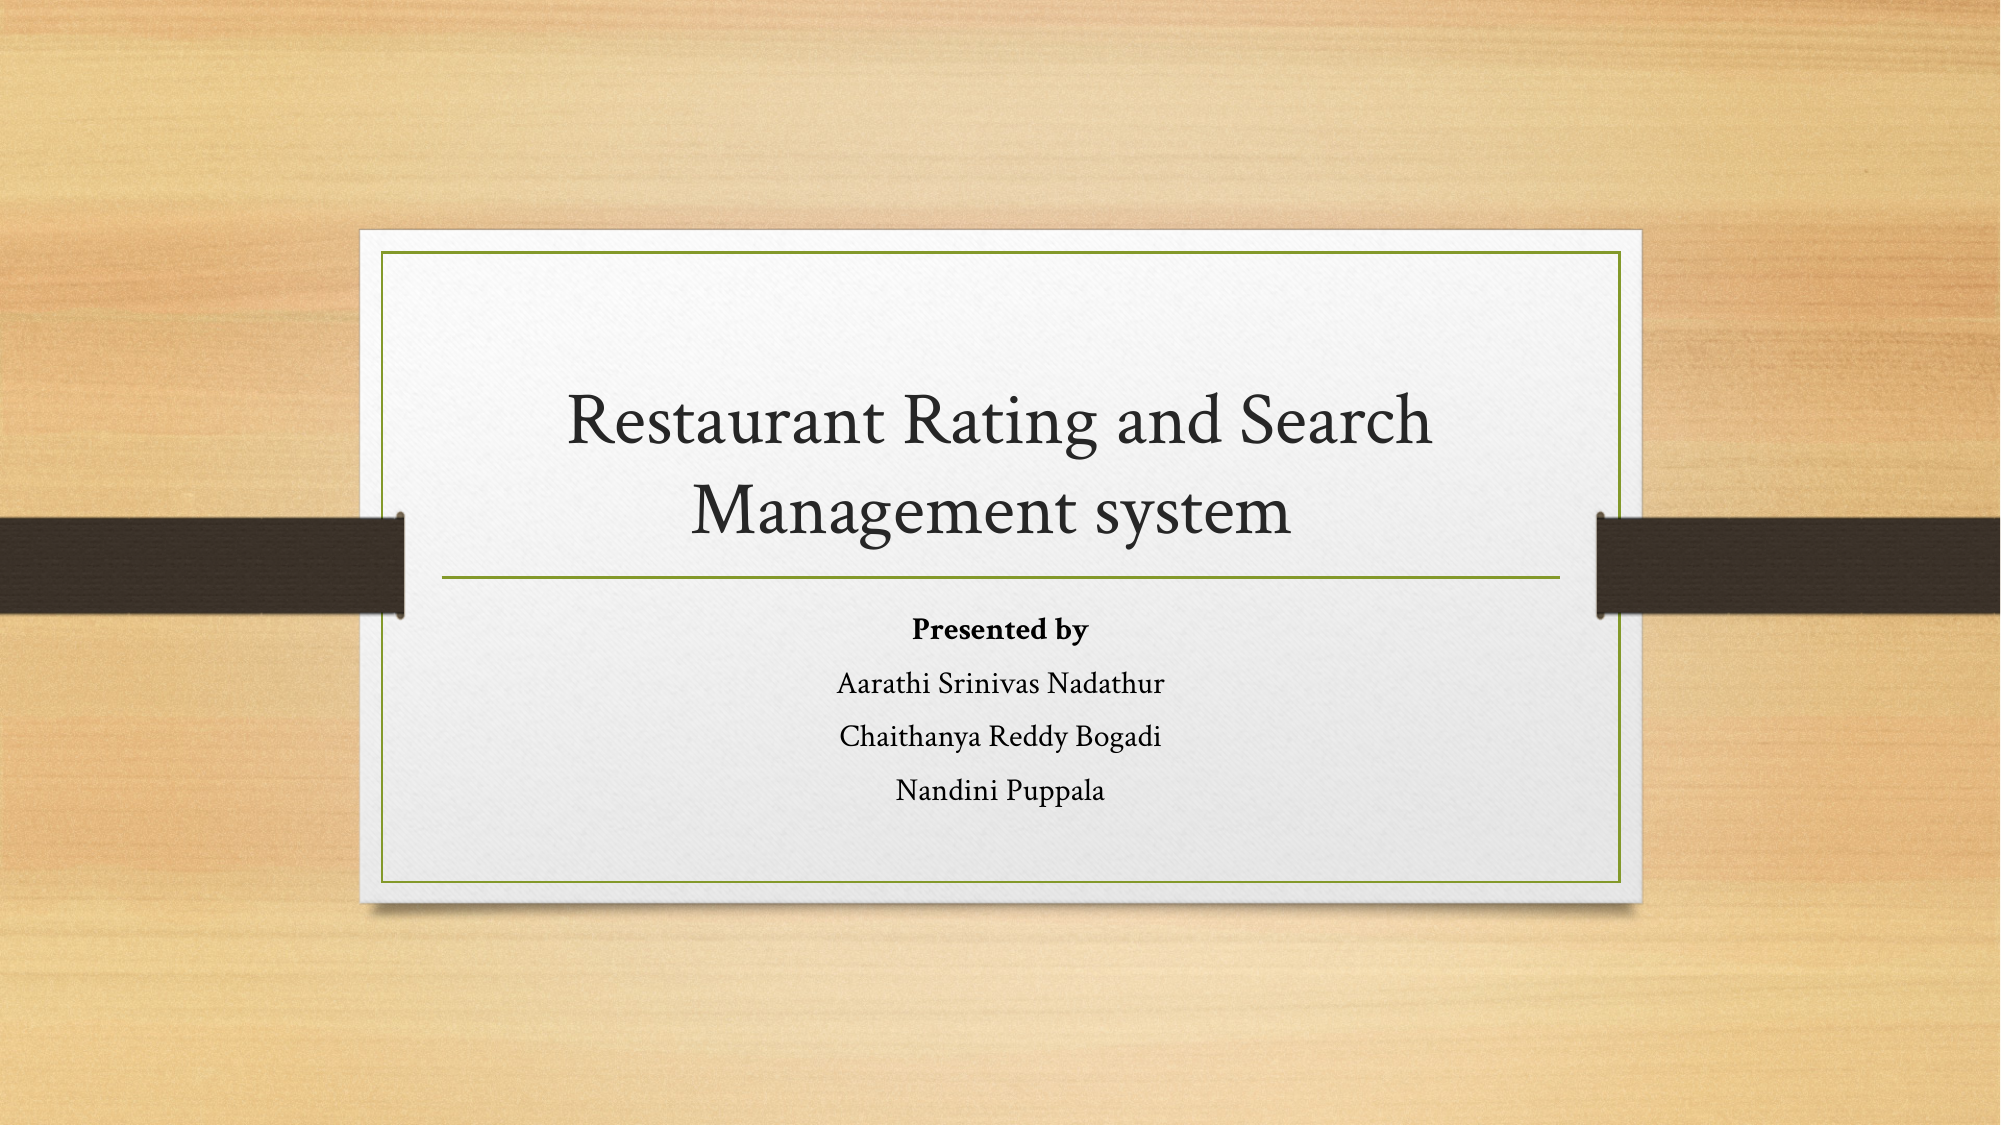

# Restaurant Rating and Search Management system
Presented by
Aarathi Srinivas Nadathur
Chaithanya Reddy Bogadi
Nandini Puppala